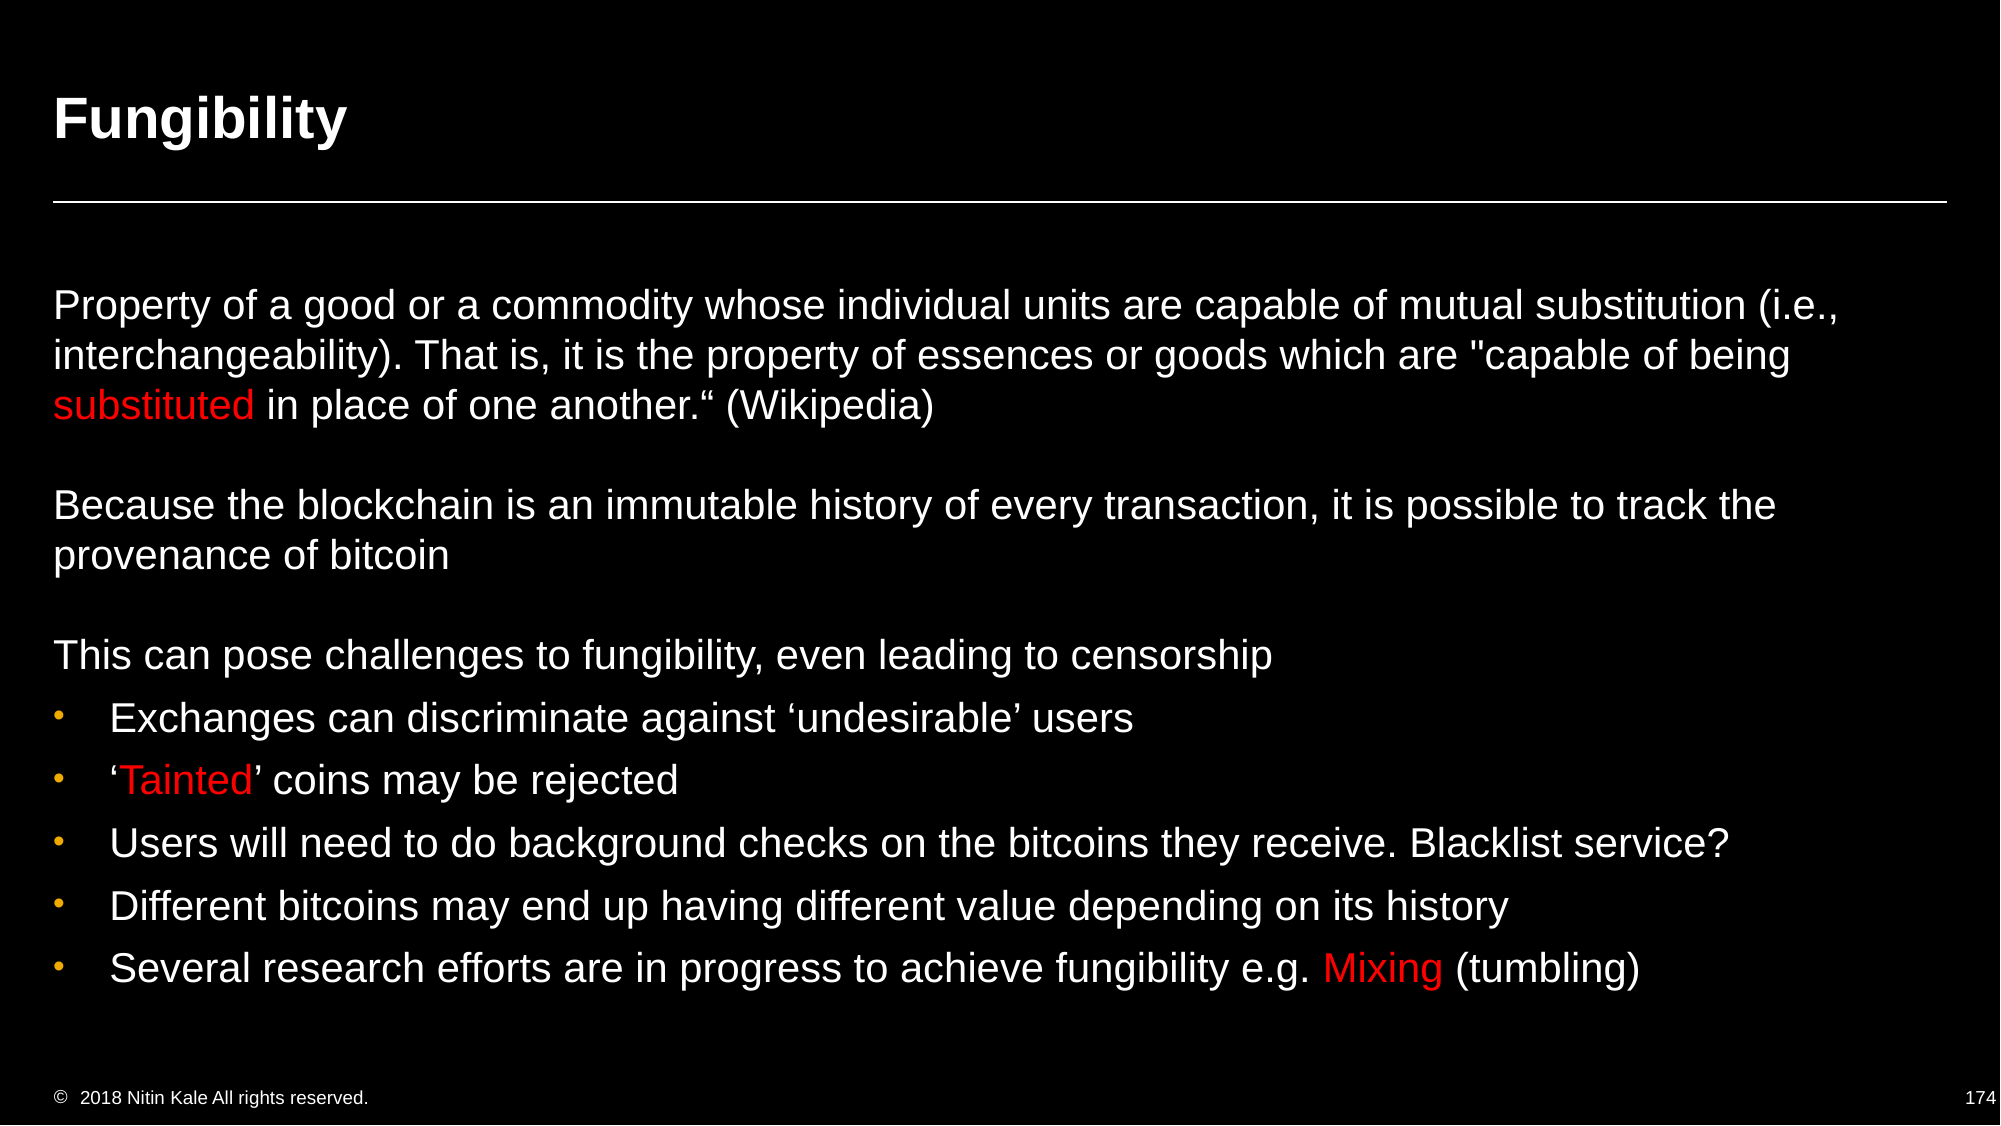

# Fungibility
Property of a good or a commodity whose individual units are capable of mutual substitution (i.e., interchangeability). That is, it is the property of essences or goods which are "capable of being substituted in place of one another.“ (Wikipedia)
Because the blockchain is an immutable history of every transaction, it is possible to track the provenance of bitcoin
This can pose challenges to fungibility, even leading to censorship
Exchanges can discriminate against ‘undesirable’ users
‘Tainted’ coins may be rejected
Users will need to do background checks on the bitcoins they receive. Blacklist service?
Different bitcoins may end up having different value depending on its history
Several research efforts are in progress to achieve fungibility e.g. Mixing (tumbling)